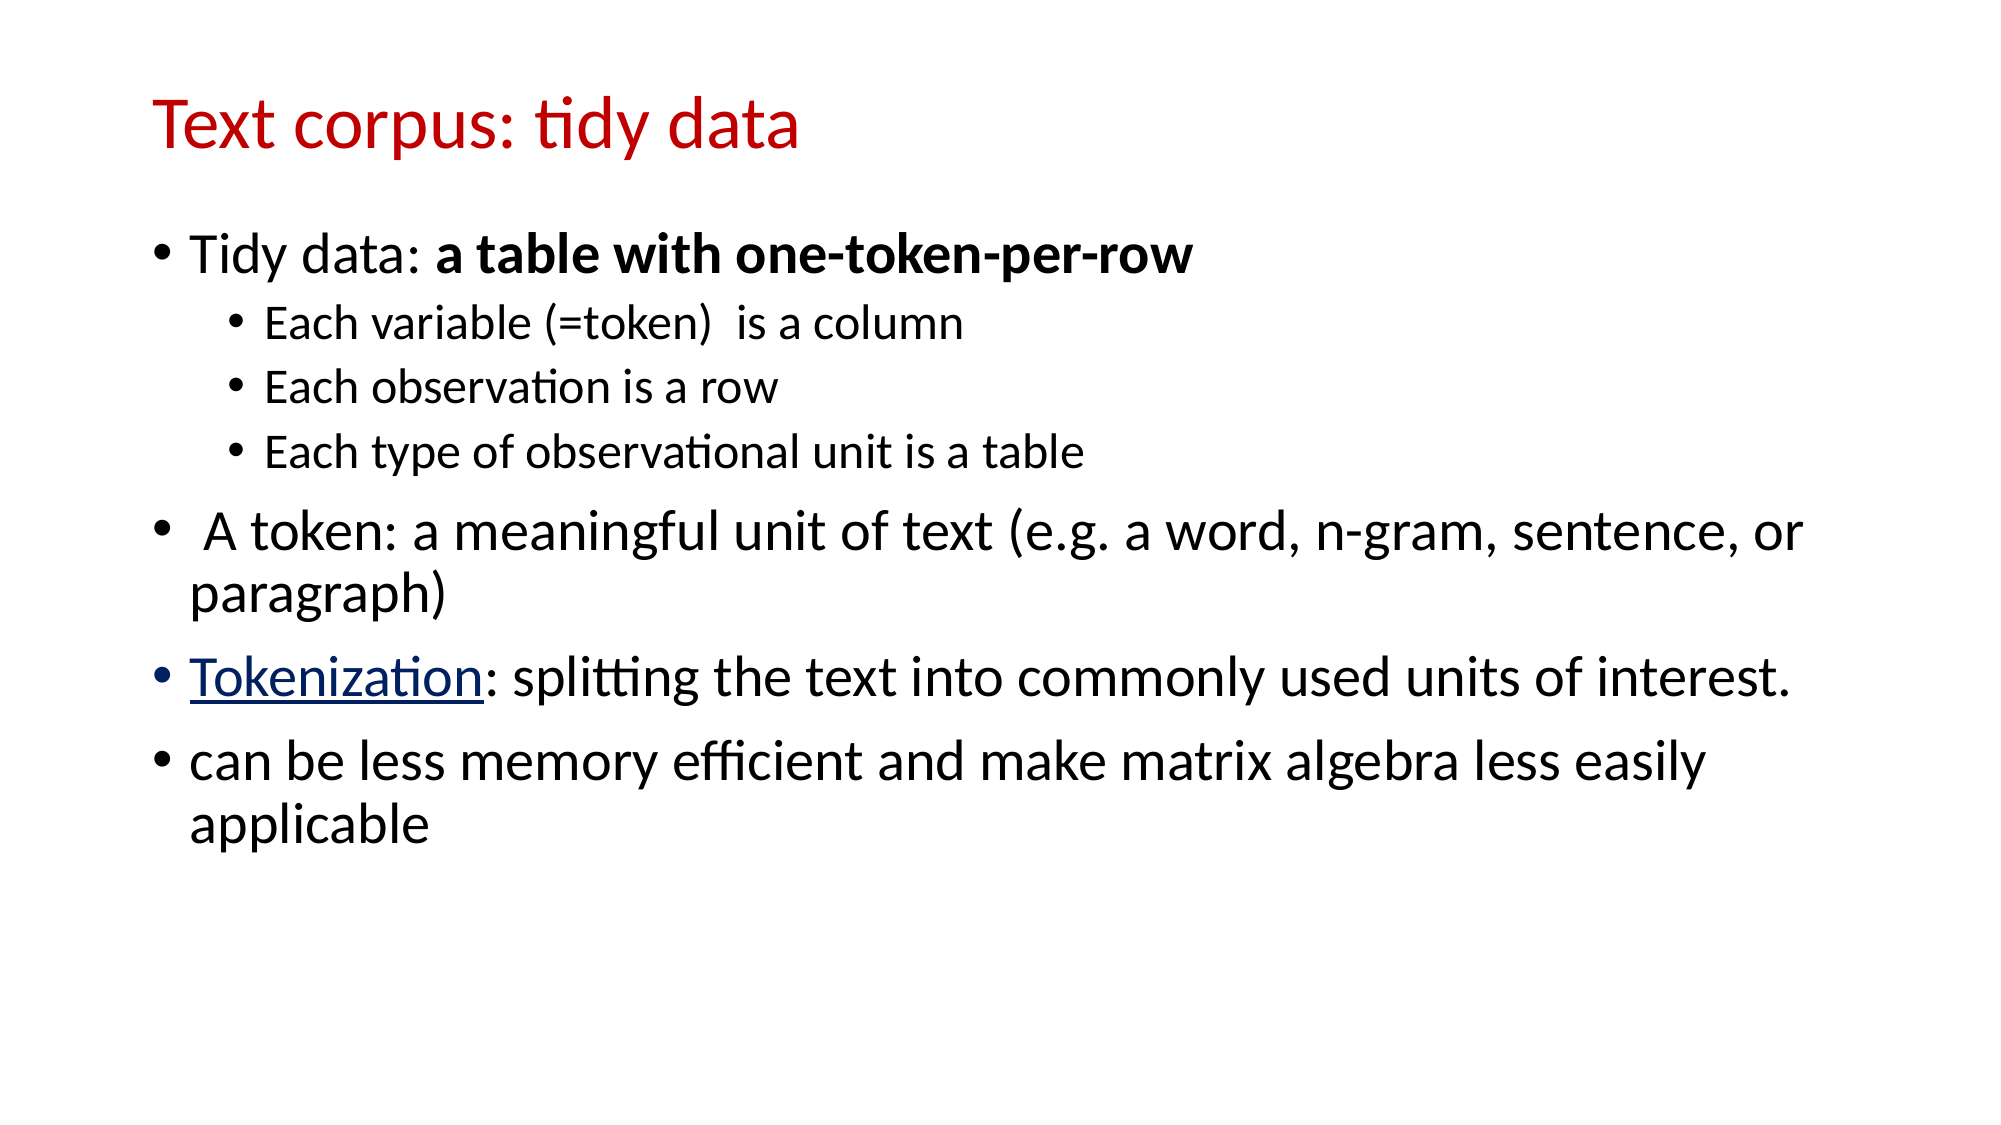

# Text corpus: tidy data
Tidy data: a table with one-token-per-row
Each variable (=token)  is a column
Each observation is a row
Each type of observational unit is a table
 A token: a meaningful unit of text (e.g. a word, n-gram, sentence, or paragraph)
Tokenization: splitting the text into commonly used units of interest.
can be less memory efficient and make matrix algebra less easily applicable